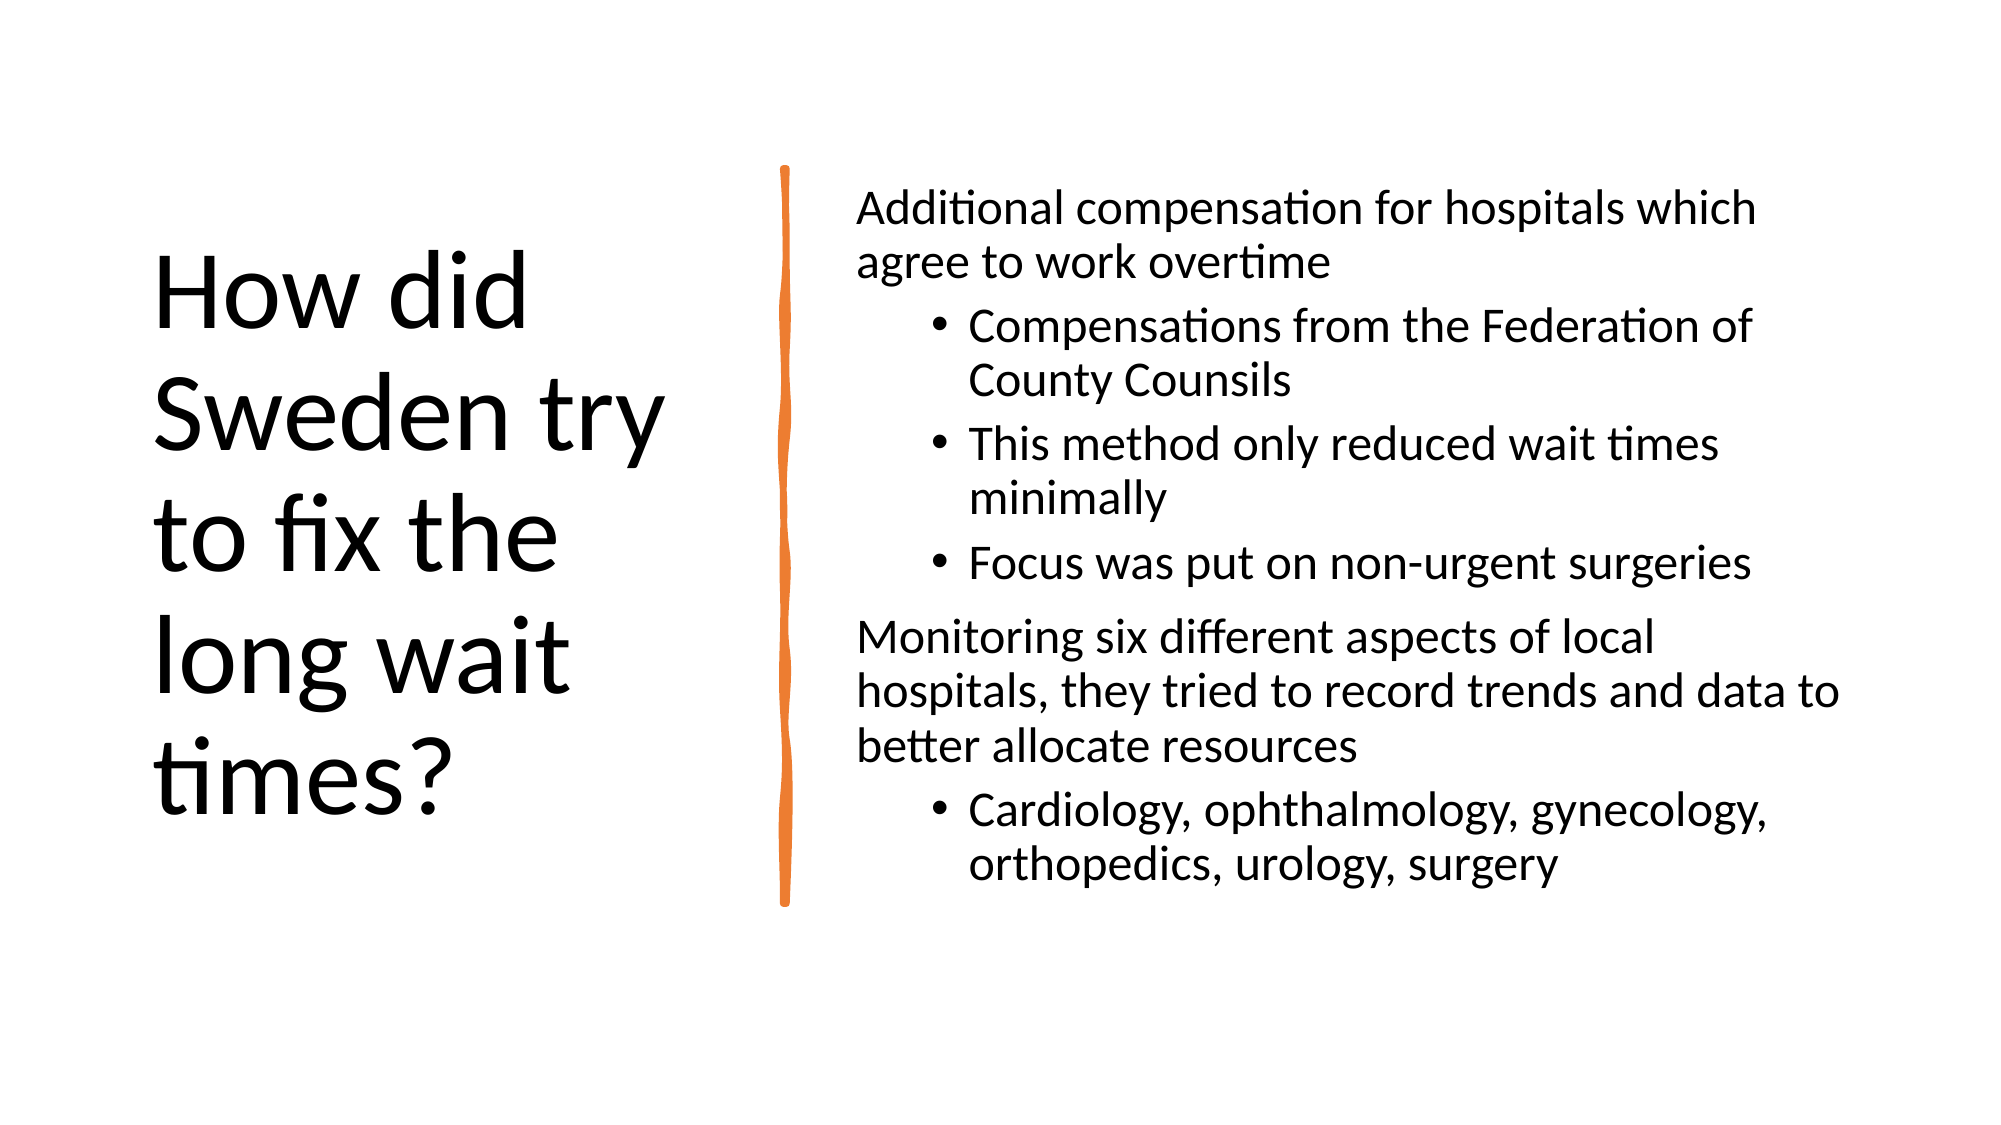

# How did Sweden try to fix the long wait times?
Additional compensation for hospitals which agree to work overtime
Compensations from the Federation of County Counsils
This method only reduced wait times minimally
Focus was put on non-urgent surgeries
Monitoring six different aspects of local hospitals, they tried to record trends and data to better allocate resources
Cardiology, ophthalmology, gynecology, orthopedics, urology, surgery